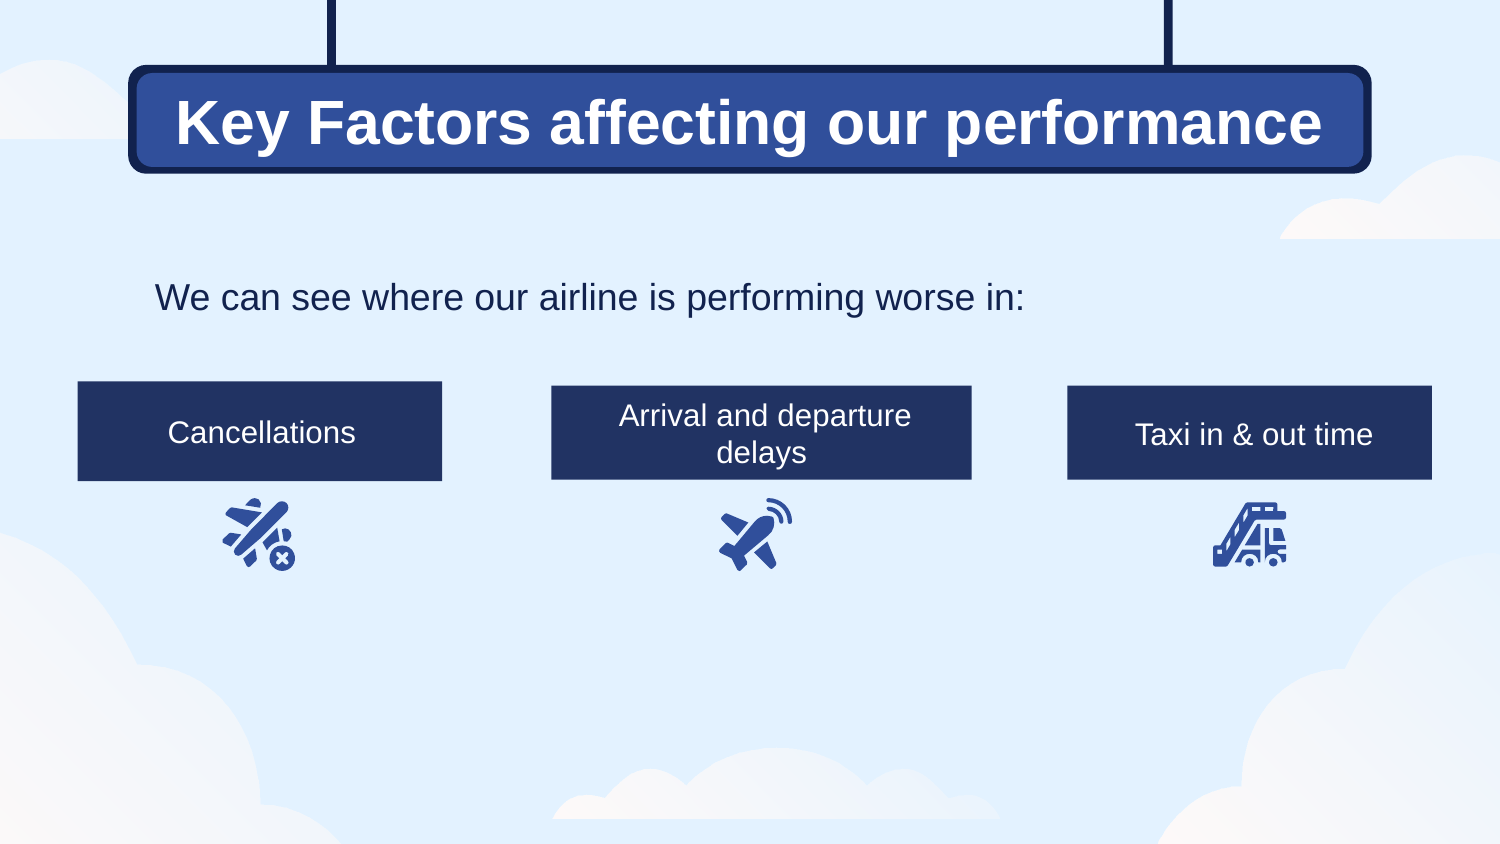

#
Key Factors affecting our performance
We can see where our airline is performing worse in:

Cancellations
      Arrival and departure
delays
      Taxi in & out time